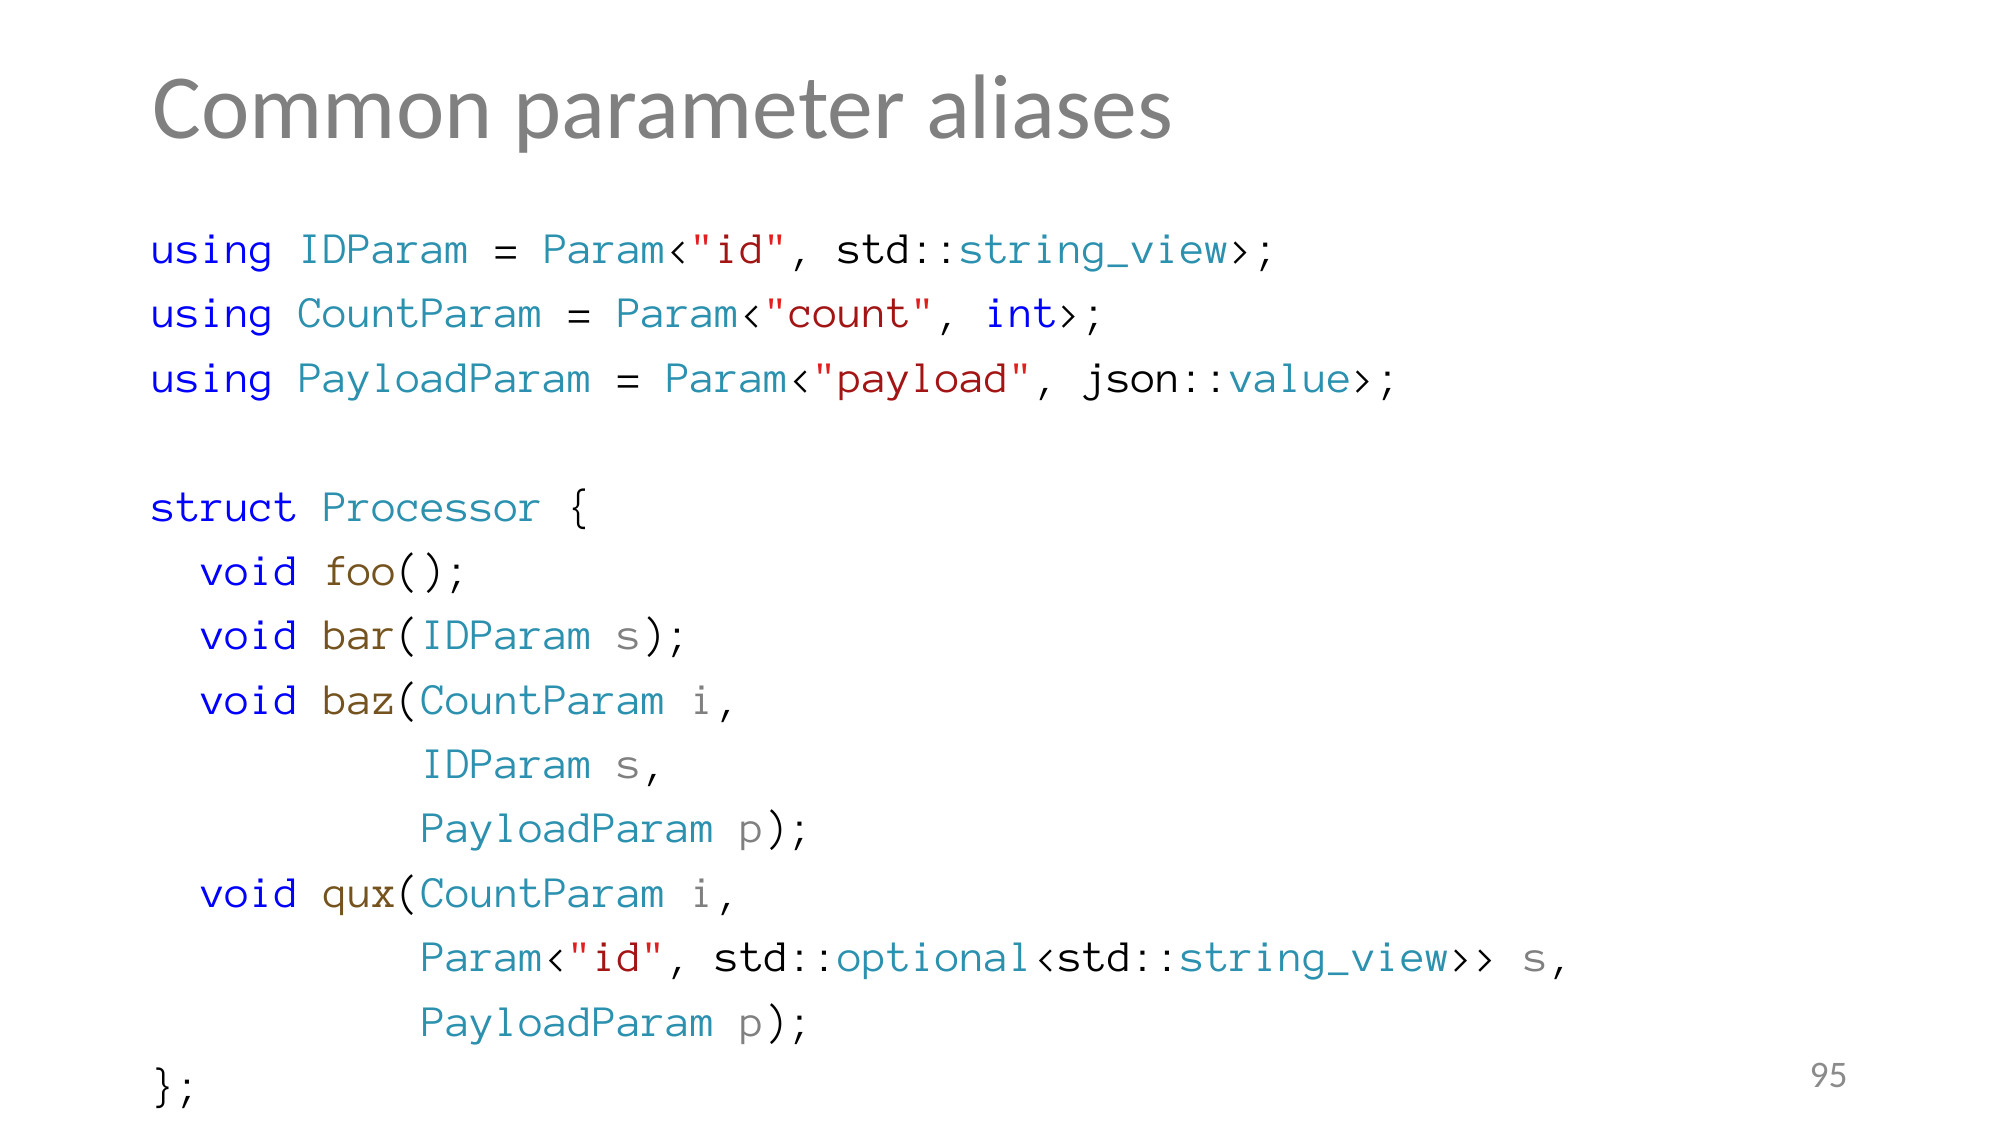

# Common parameter aliases
using IDParam = Param<"id", std::string_view>;
using CountParam = Param<"count", int>;
using PayloadParam = Param<"payload", json::value>;

struct Processor {
  void foo();
  void bar(IDParam s);
  void baz(CountParam i,
           IDParam s,
           PayloadParam p);
  void qux(CountParam i,
           Param<"id", std::optional<std::string_view>> s,
           PayloadParam p);
};
95